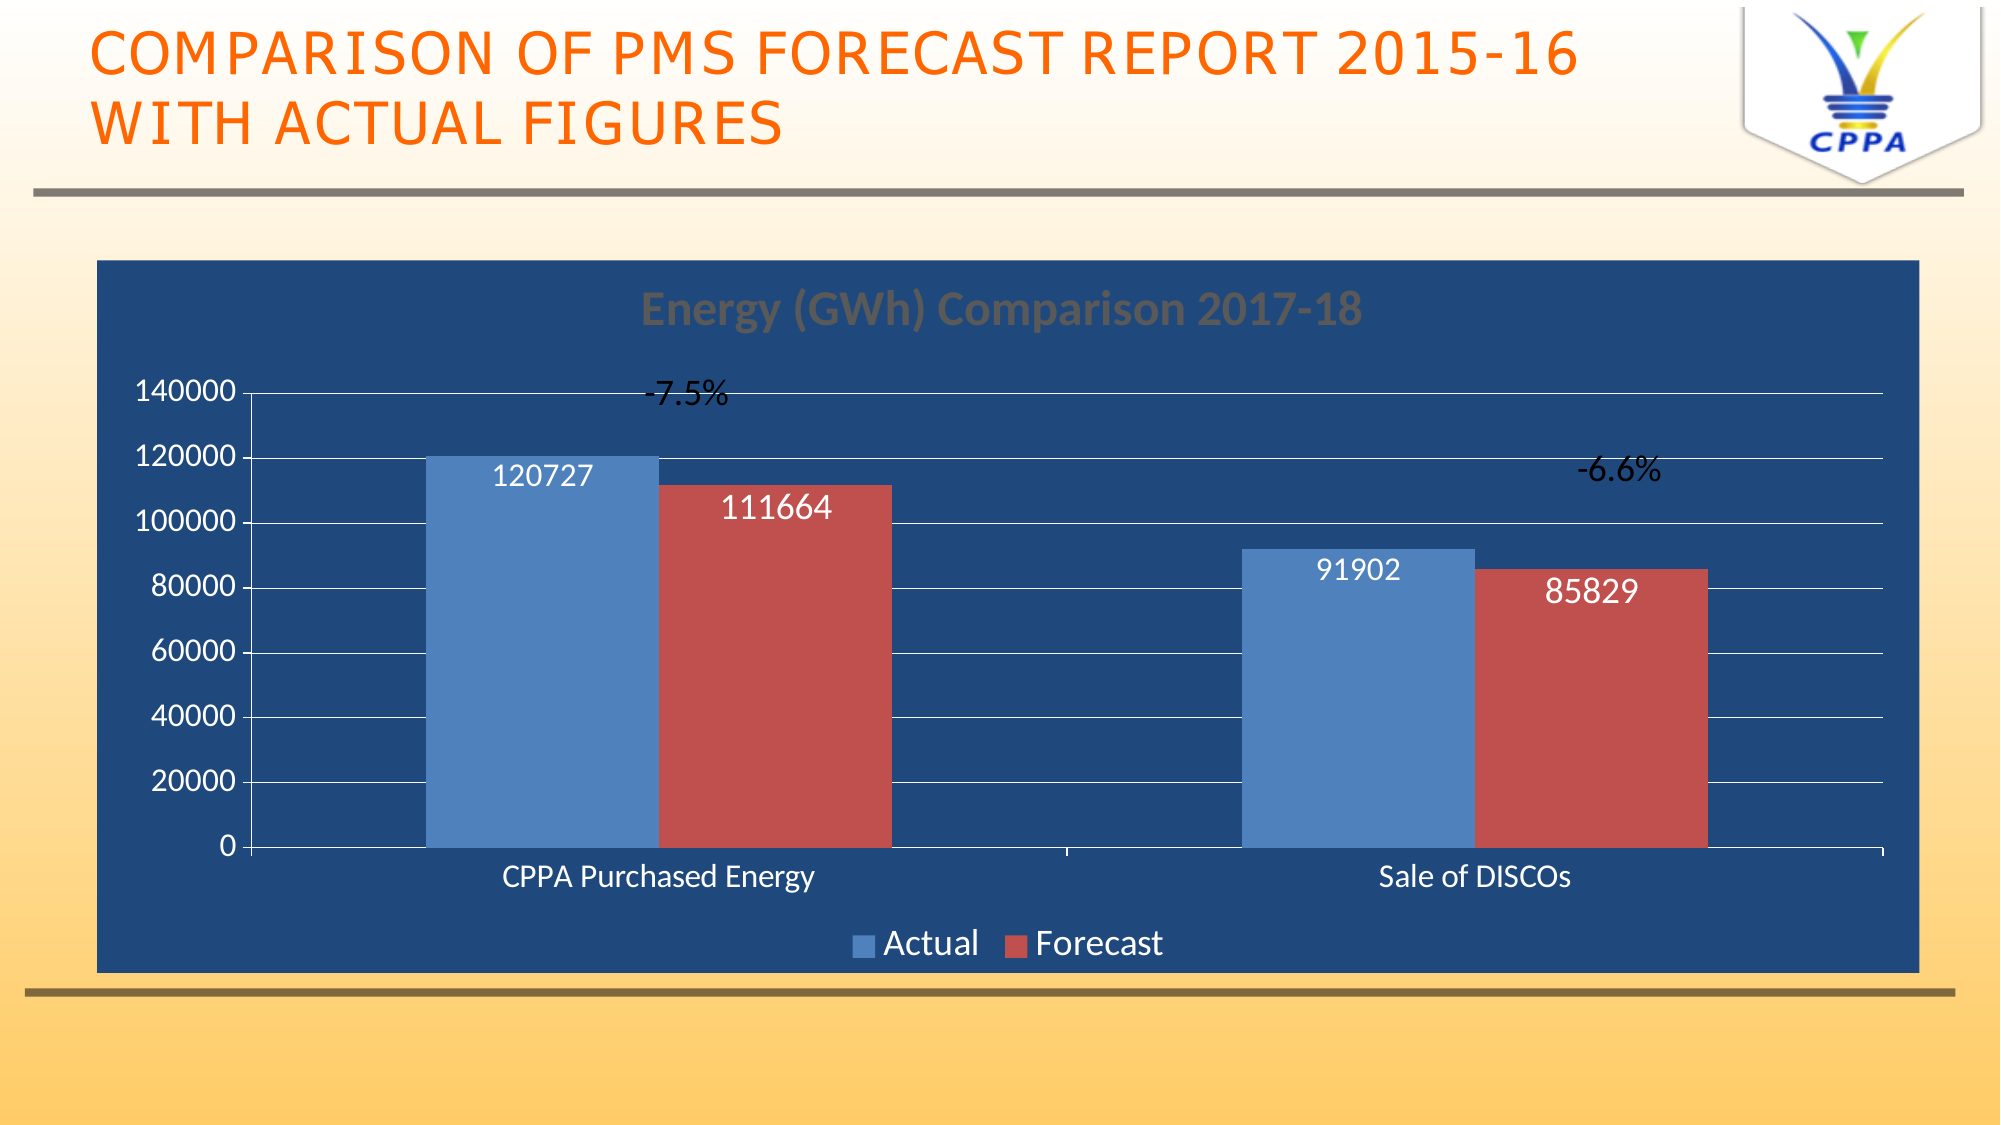

# COMPARISON OF PMS FORECAST REPORT 2015-16 WITH ACTUAL FIGURES

### Chart: Energy (GWh) Comparison 2017-18

| Category | Actual | Forecast |
|---|---|---|
| CPPA Purchased Energy | 120727.0 | 111664.0 |
| Sale of DISCOs | 91902.0 | 85829.0 |